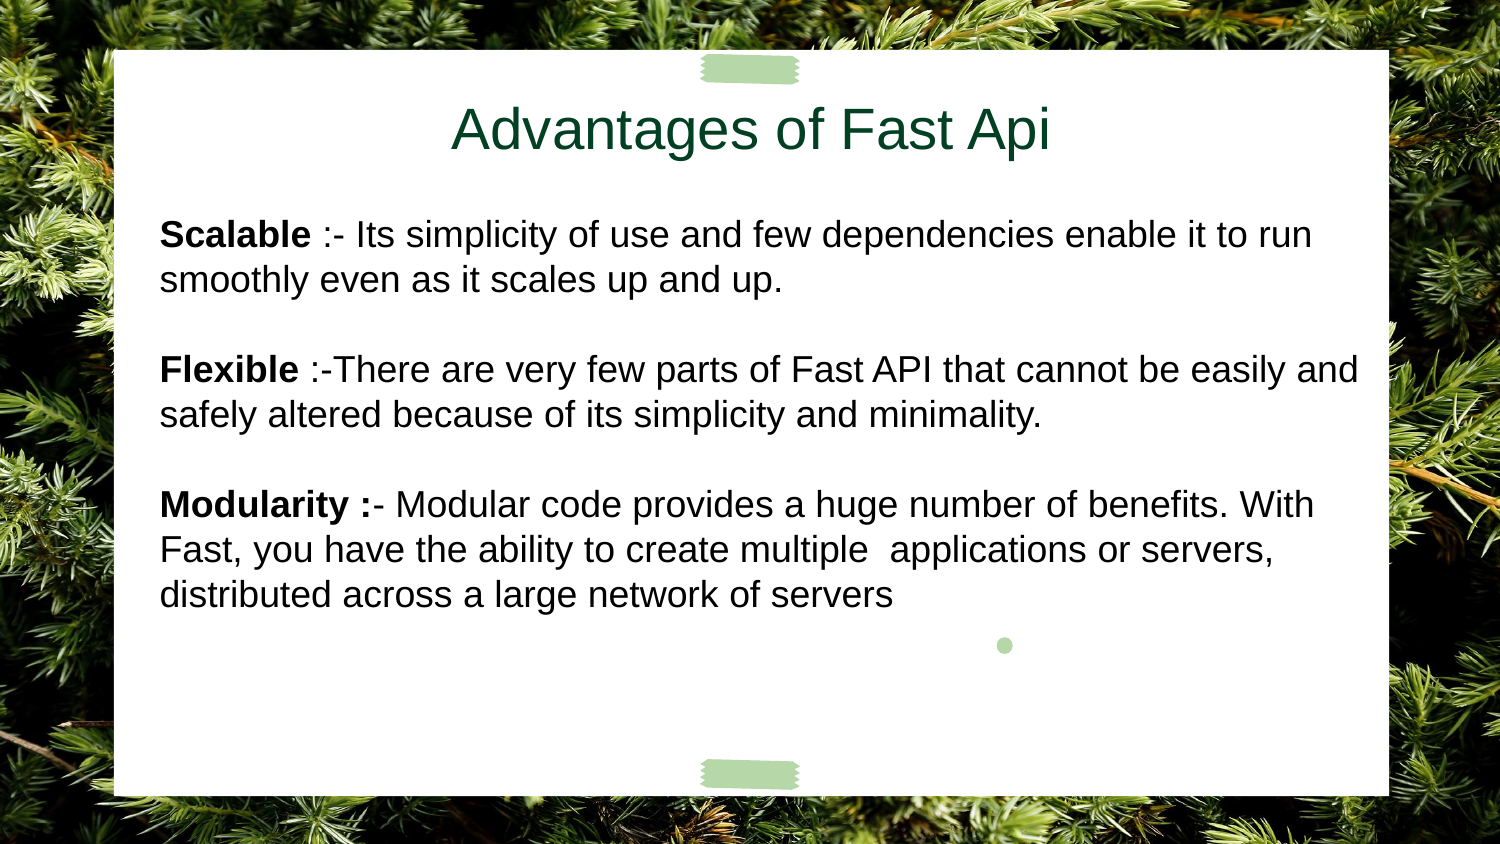

Advantages of Fast Api

Scalable :- Its simplicity of use and few dependencies enable it to run smoothly even as it scales up and up.
Flexible :-There are very few parts of Fast API that cannot be easily and safely altered because of its simplicity and minimality.
Modularity :- Modular code provides a huge number of benefits. With Fast, you have the ability to create multiple  applications or servers, distributed across a large network of servers